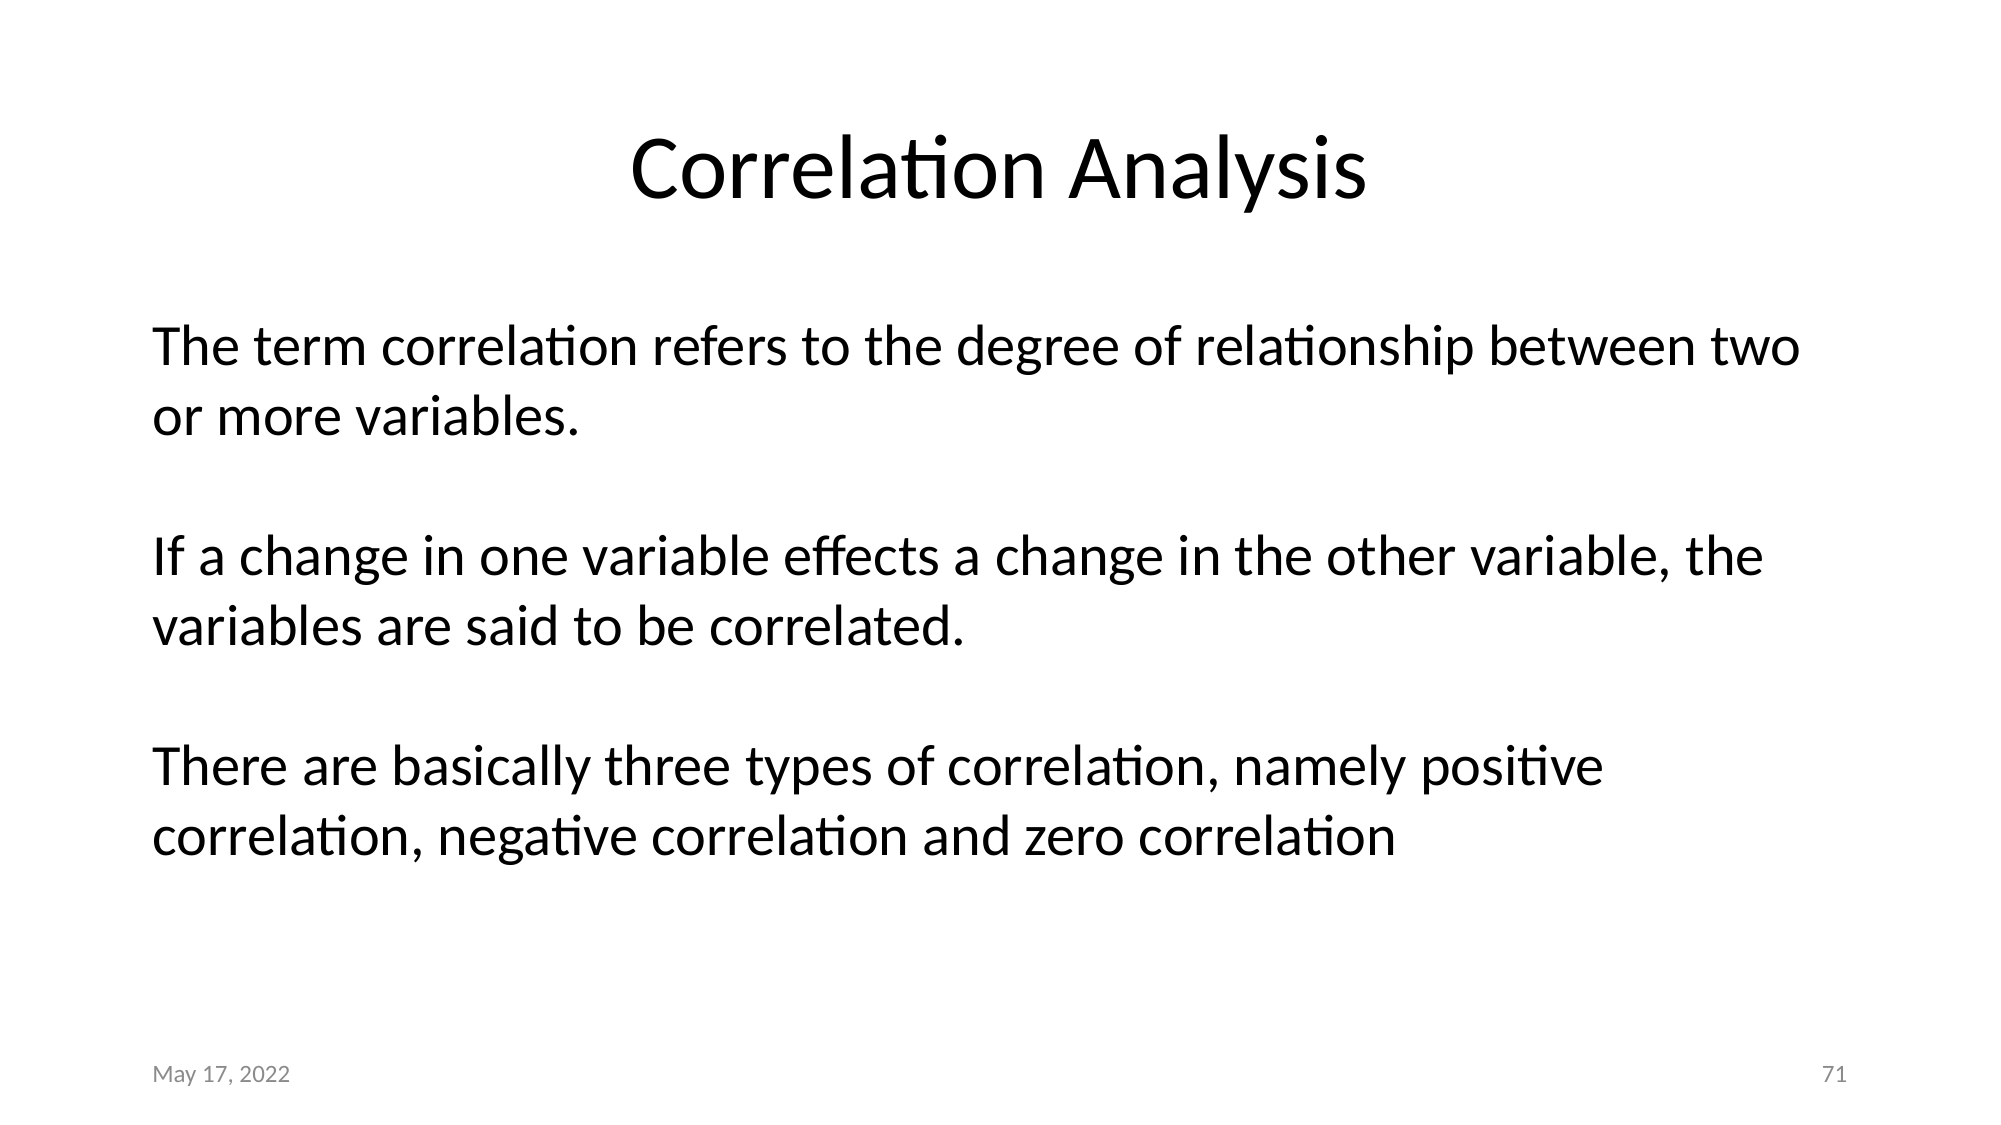

# Correlation Analysis
The term correlation refers to the degree of relationship between two or more variables.

If a change in one variable effects a change in the other variable, the
variables are said to be correlated.

There are basically three types of correlation, namely positive
correlation, negative correlation and zero correlation
May 17, 2022
71